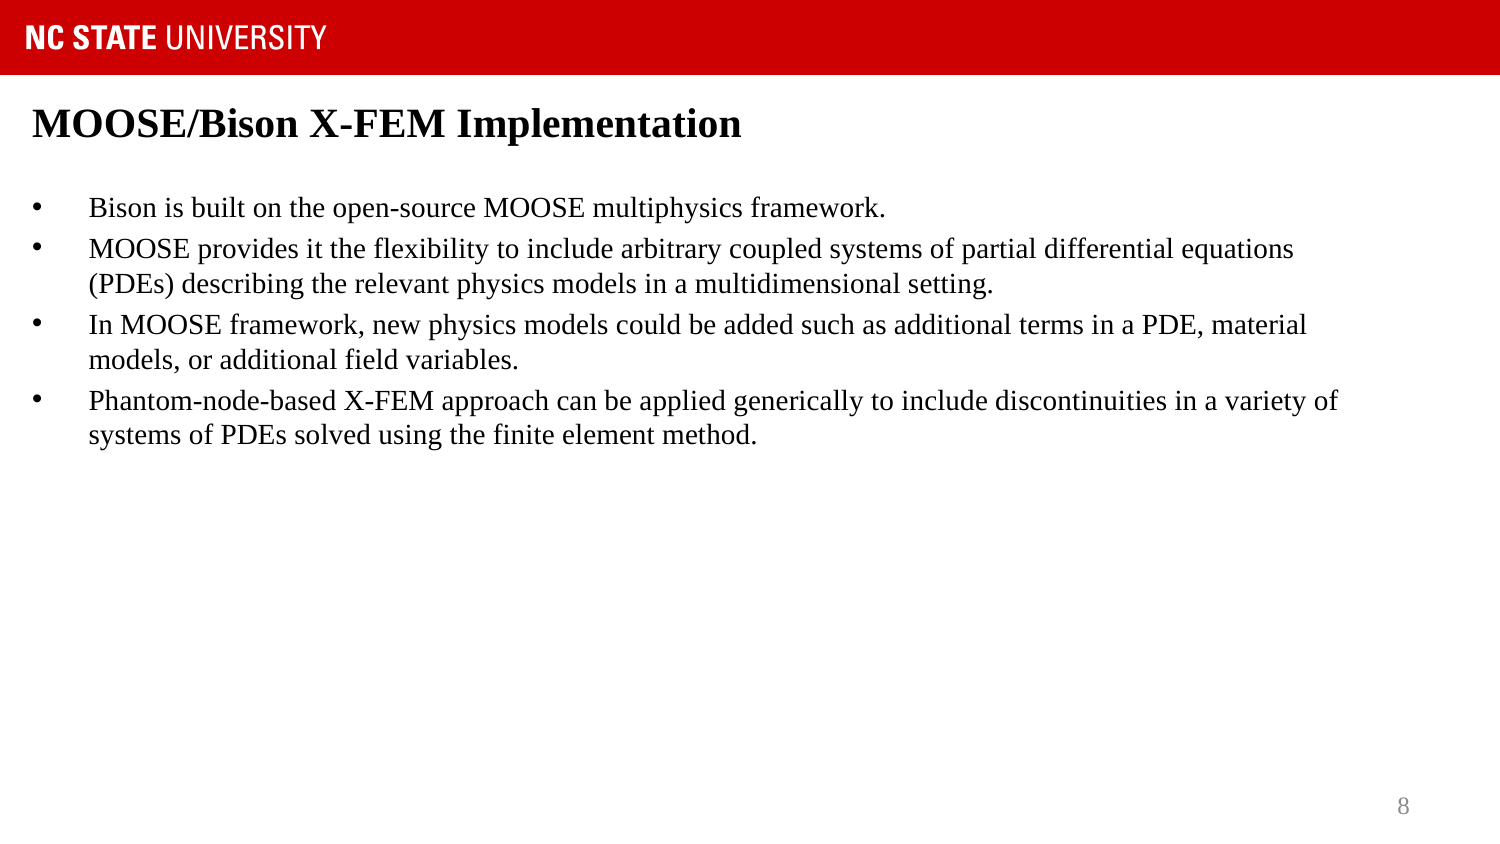

# MOOSE/Bison X-FEM Implementation
Bison is built on the open-source MOOSE multiphysics framework.
MOOSE provides it the flexibility to include arbitrary coupled systems of partial differential equations (PDEs) describing the relevant physics models in a multidimensional setting.
In MOOSE framework, new physics models could be added such as additional terms in a PDE, material models, or additional field variables.
Phantom-node-based X-FEM approach can be applied generically to include discontinuities in a variety of systems of PDEs solved using the finite element method.
8